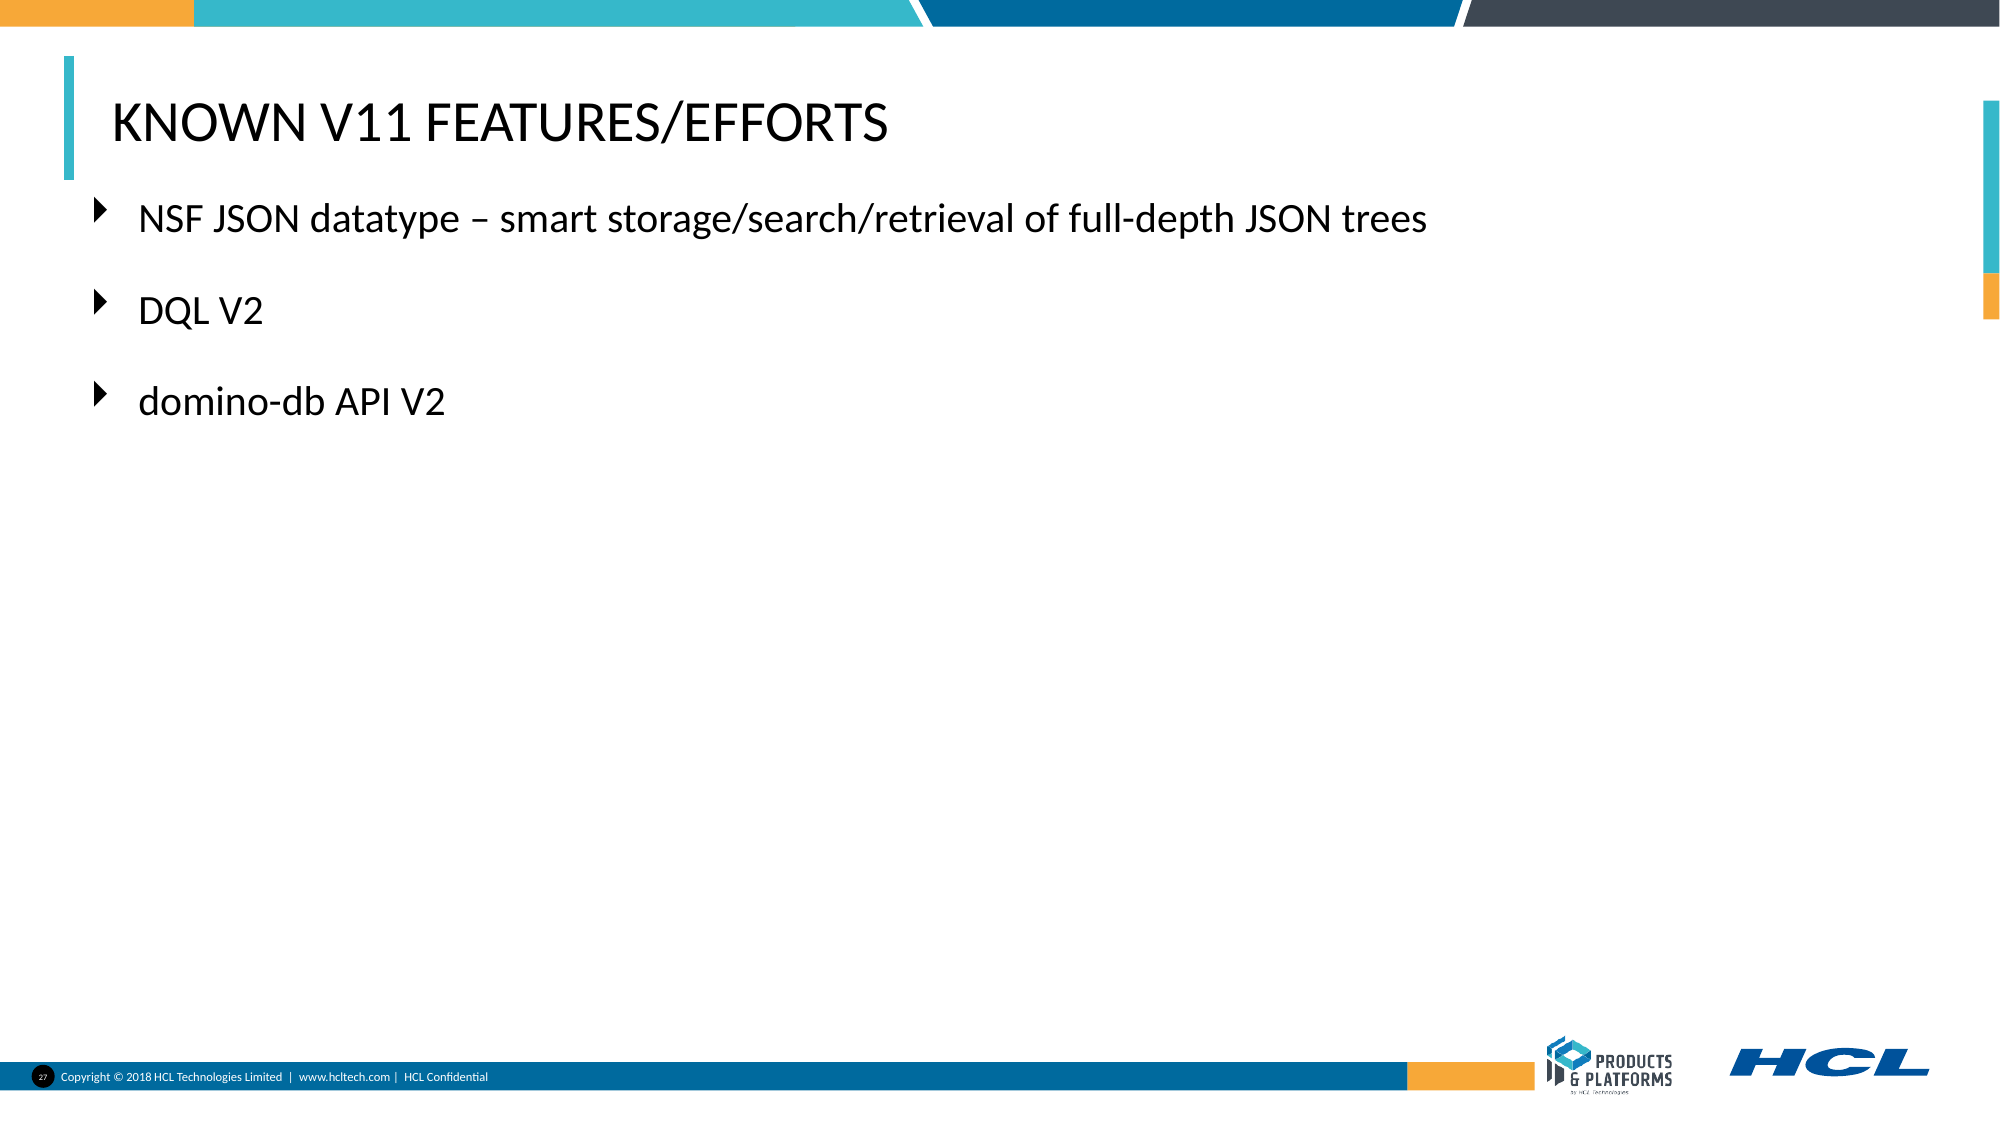

# Known V11 features/efforts
NSF JSON datatype – smart storage/search/retrieval of full-depth JSON trees
DQL V2
domino-db API V2